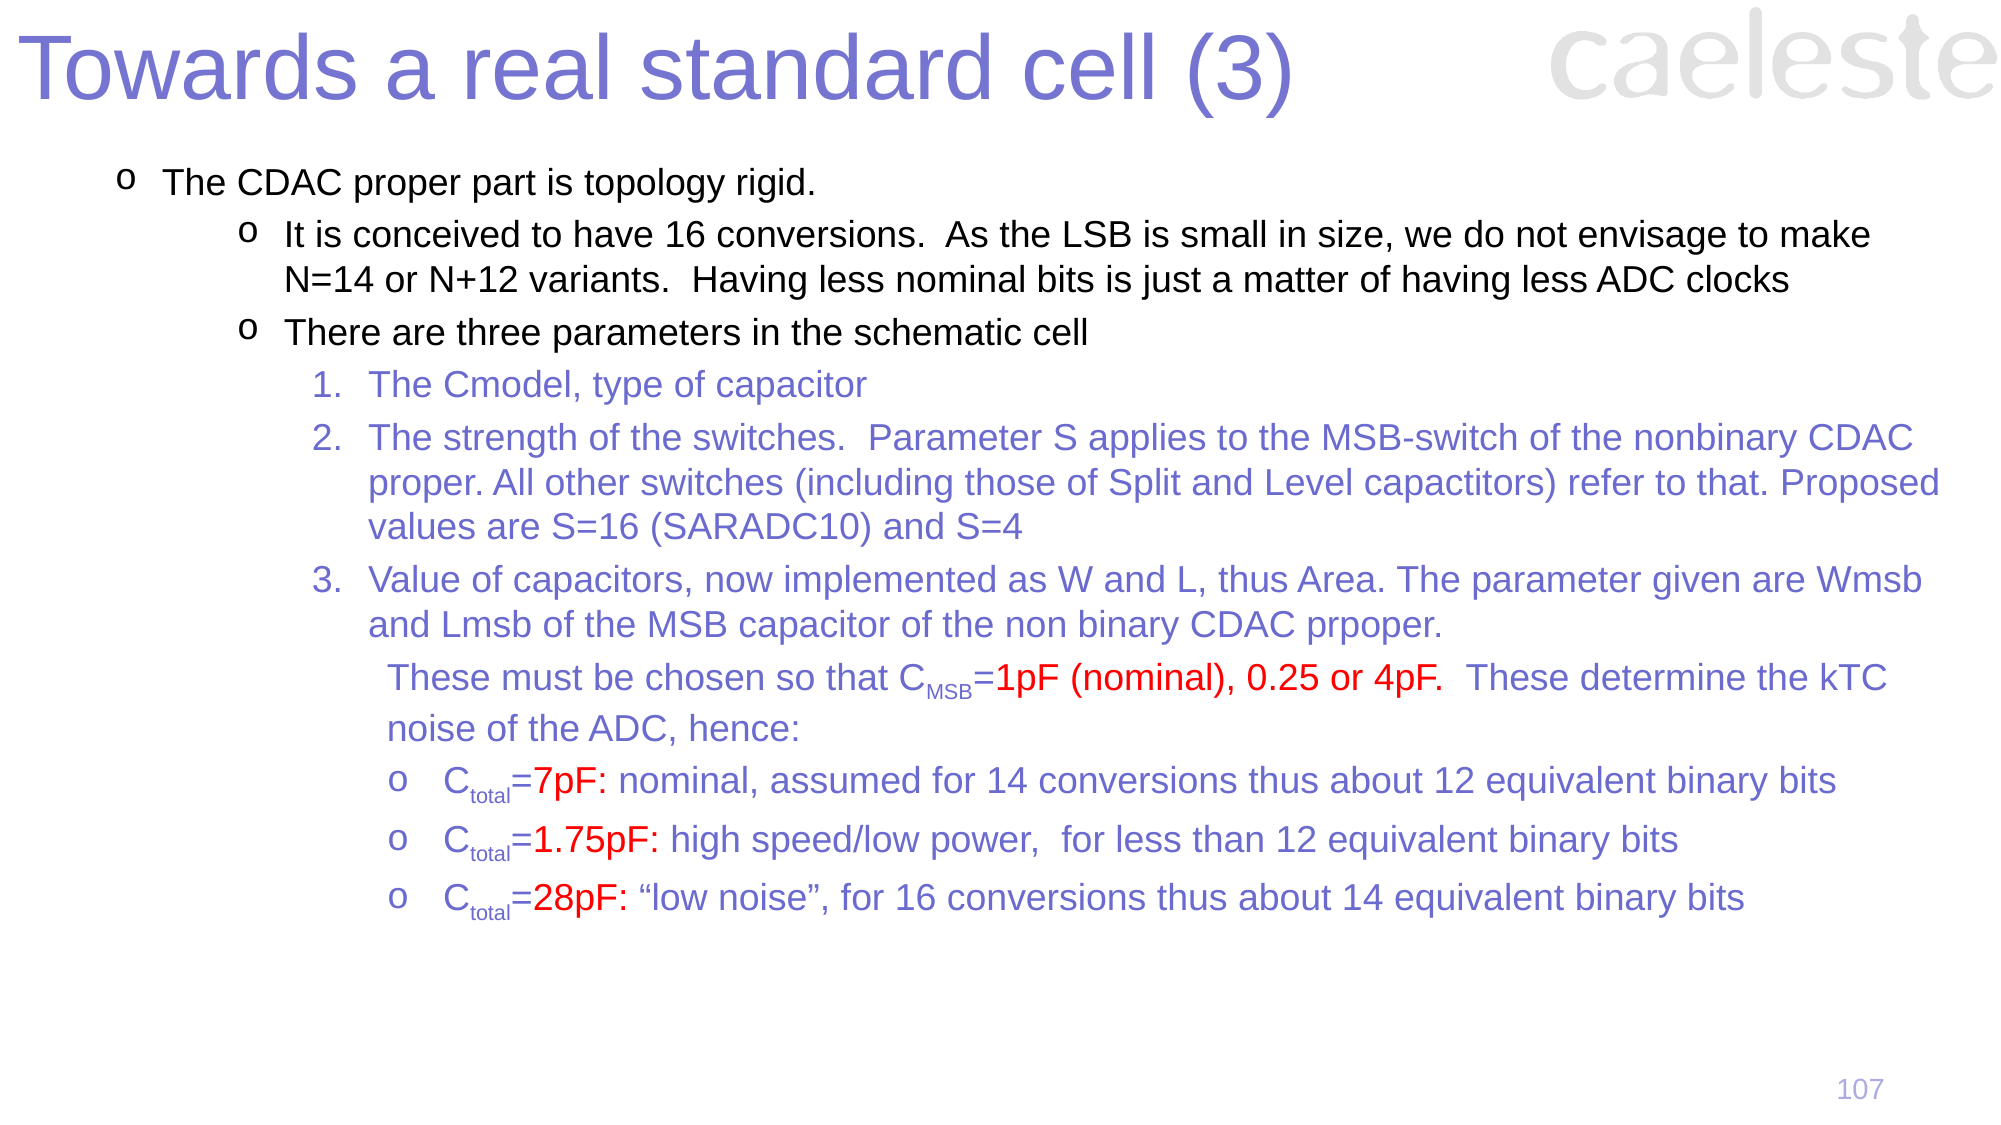

# Towards a real standard cell (3)
The CDAC proper part is topology rigid.
It is conceived to have 16 conversions.  As the LSB is small in size, we do not envisage to make N=14 or N+12 variants.  Having less nominal bits is just a matter of having less ADC clocks
There are three parameters in the schematic cell
The Cmodel, type of capacitor
The strength of the switches.  Parameter S applies to the MSB-switch of the nonbinary CDAC proper. All other switches (including those of Split and Level capactitors) refer to that. Proposed values are S=16 (SARADC10) and S=4
Value of capacitors, now implemented as W and L, thus Area. The parameter given are Wmsb and Lmsb of the MSB capacitor of the non binary CDAC prpoper.
These must be chosen so that CMSB=1pF (nominal), 0.25 or 4pF.  These determine the kTC noise of the ADC, hence:
Ctotal=7pF: nominal, assumed for 14 conversions thus about 12 equivalent binary bits
Ctotal=1.75pF: high speed/low power,  for less than 12 equivalent binary bits
Ctotal=28pF: “low noise”, for 16 conversions thus about 14 equivalent binary bits

107